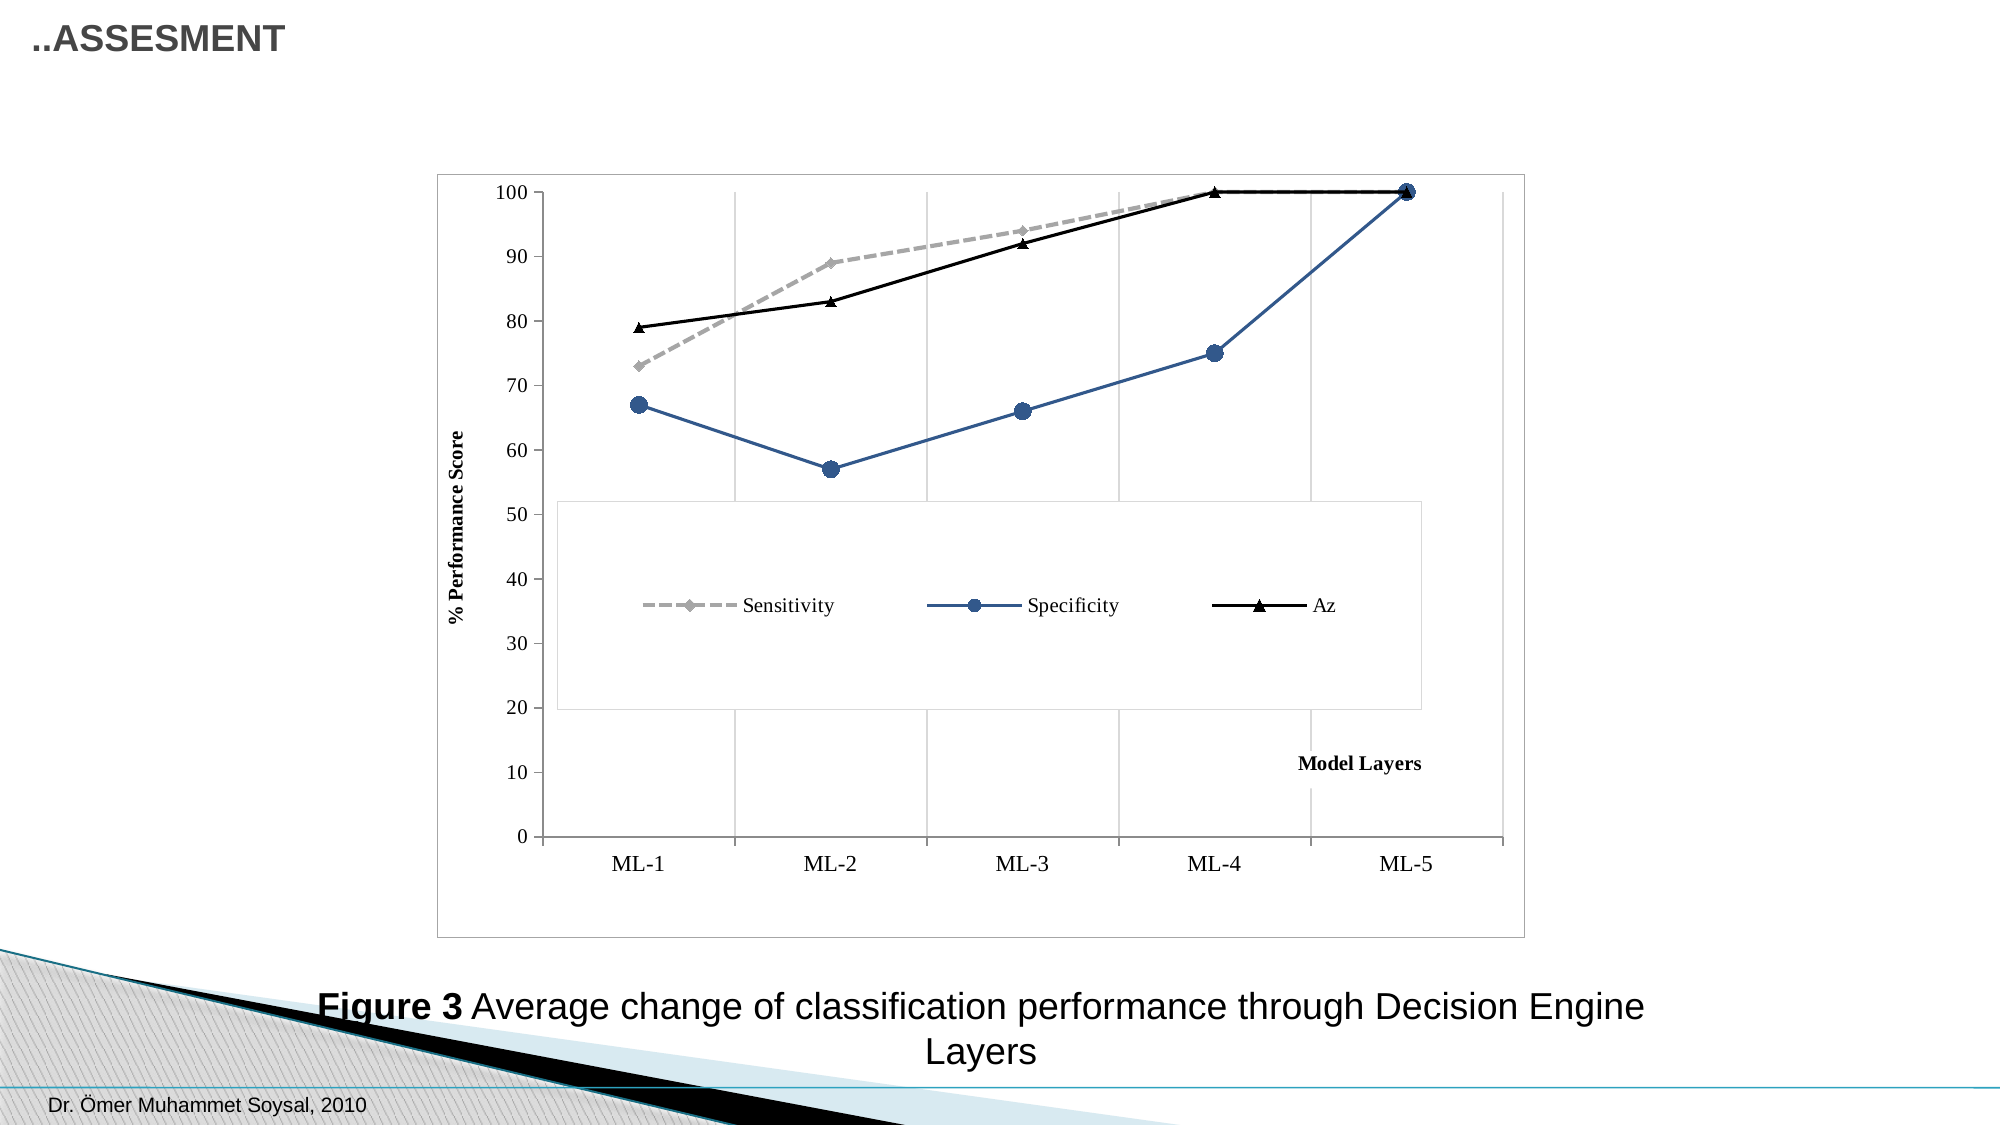

# ..ASSESMENT

### Chart

| Category | Sensitivity | Specificity | Az |
|---|---|---|---|
| ML-1 | 73.0 | 67.0 | 79.0 |
| ML-2 | 89.0 | 57.0 | 83.0 |
| ML-3 | 94.0 | 66.0 | 92.0 |
| ML-4 | 100.0 | 75.0 | 100.0 |
| ML-5 | 100.0 | 100.0 | 100.0 |
Figure 3 Average change of classification performance through Decision Engine Layers